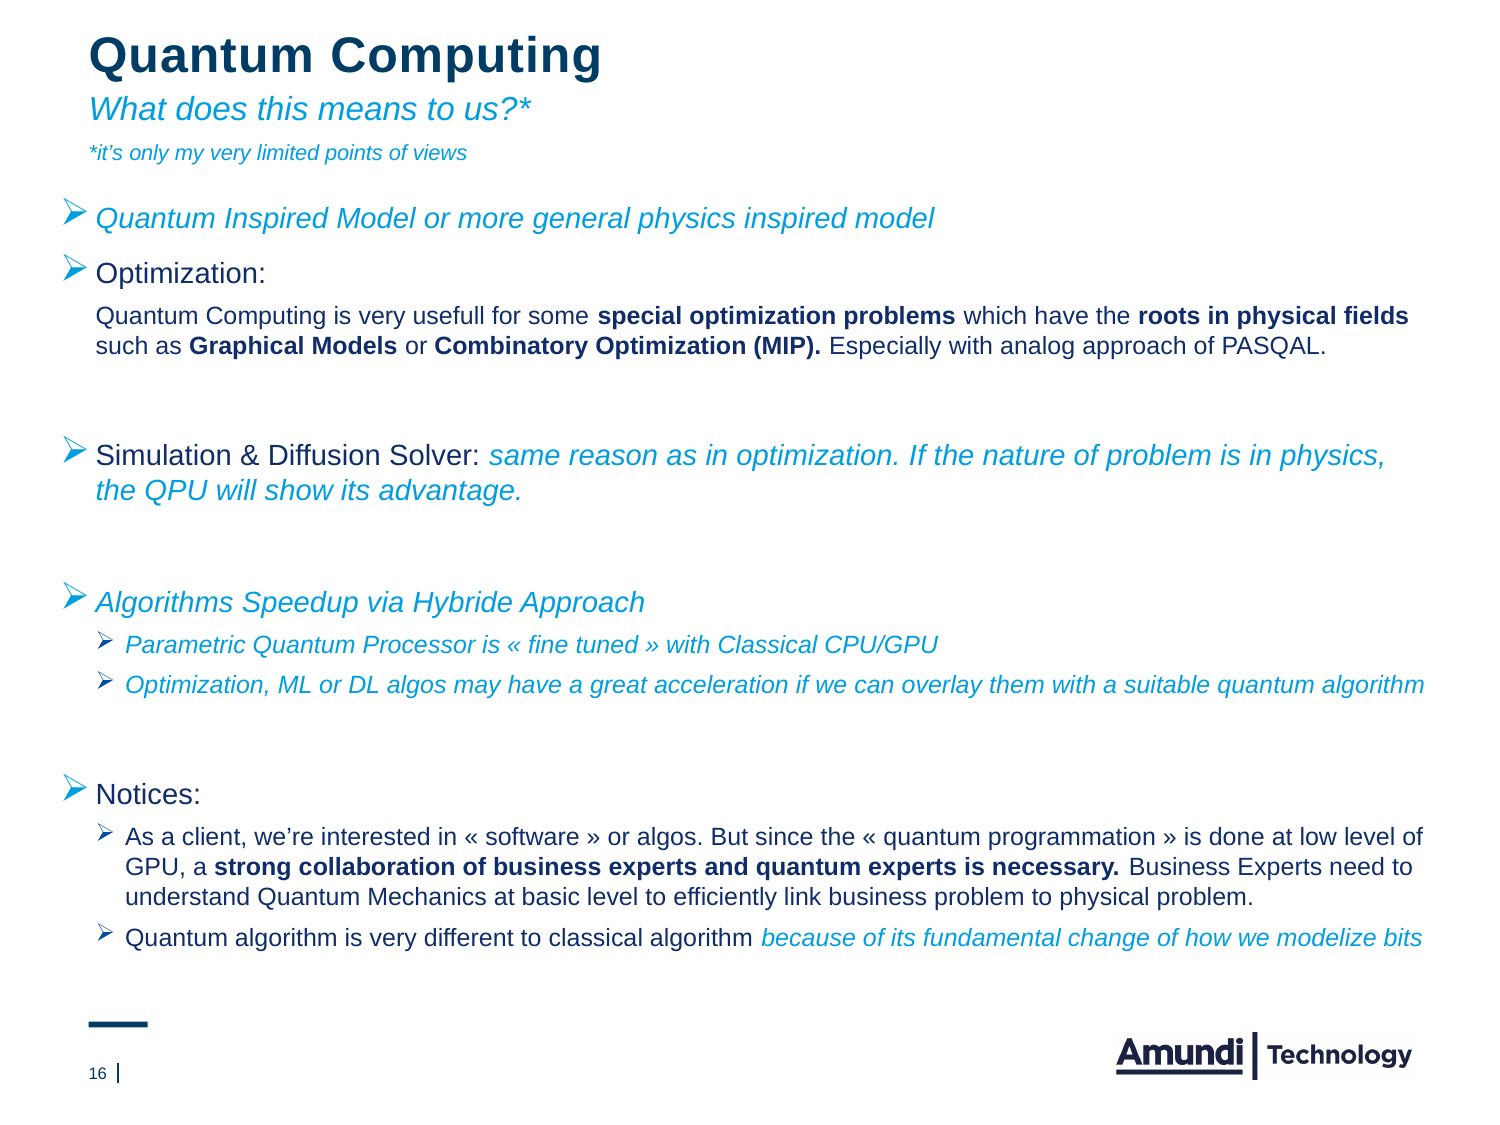

# Quantum Computing
What does this means to us?*
*it’s only my very limited points of views
Quantum Inspired Model or more general physics inspired model
Optimization:
Quantum Computing is very usefull for some special optimization problems which have the roots in physical fields such as Graphical Models or Combinatory Optimization (MIP). Especially with analog approach of PASQAL.

Simulation & Diffusion Solver: same reason as in optimization. If the nature of problem is in physics, the QPU will show its advantage.

Algorithms Speedup via Hybride Approach
Parametric Quantum Processor is « fine tuned » with Classical CPU/GPU
Optimization, ML or DL algos may have a great acceleration if we can overlay them with a suitable quantum algorithm

Notices:
As a client, we’re interested in « software » or algos. But since the « quantum programmation » is done at low level of GPU, a strong collaboration of business experts and quantum experts is necessary. Business Experts need to understand Quantum Mechanics at basic level to efficiently link business problem to physical problem.
Quantum algorithm is very different to classical algorithm because of its fundamental change of how we modelize bits
16